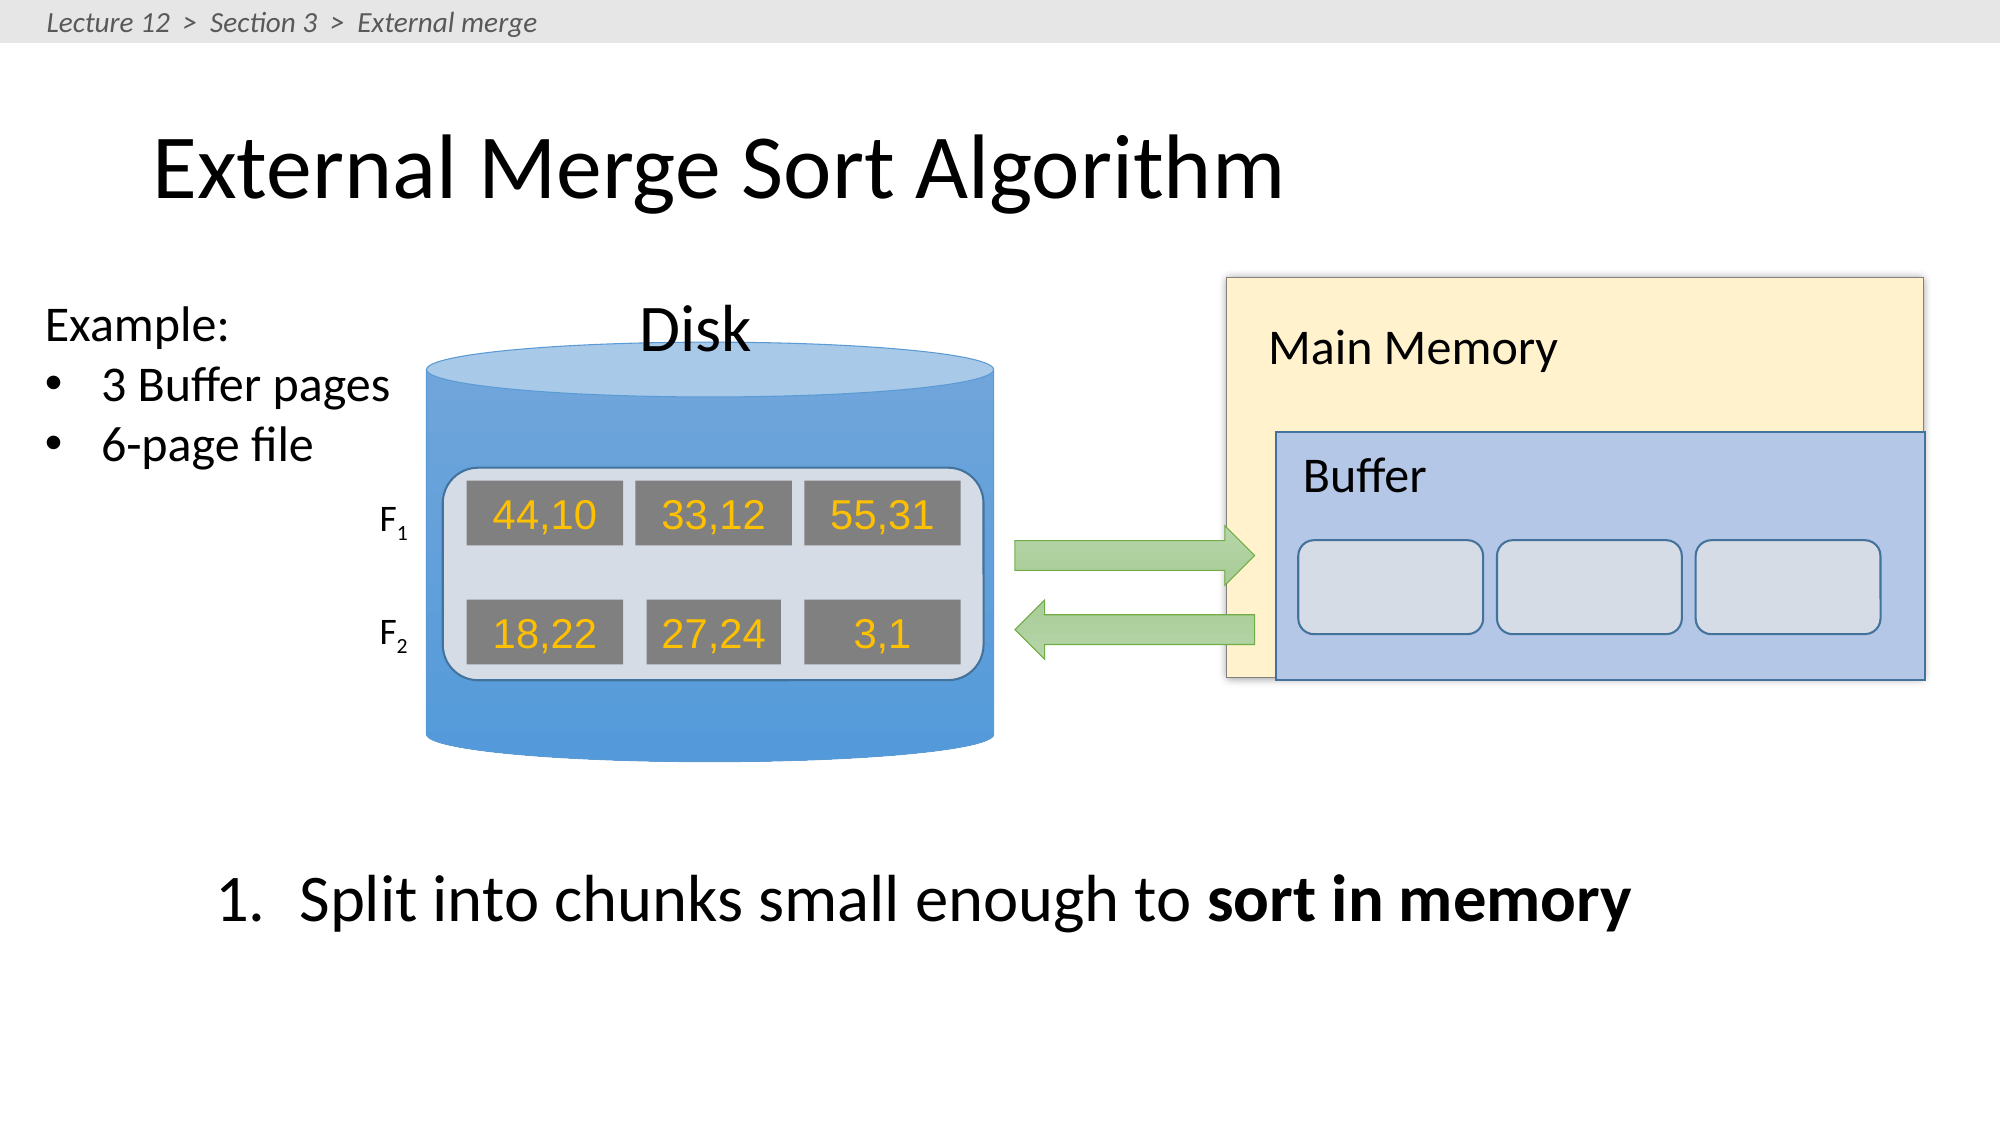

Lecture 12  >  Section 3  >  External merge
# External Merge Sort Algorithm

Main Memory

Buffer

Disk
Example:
3 Buffer pages
6-page file

44,10
33,12
55,31
F1

F2
18,22
27,24
3,1

Split into chunks small enough to sort in memory